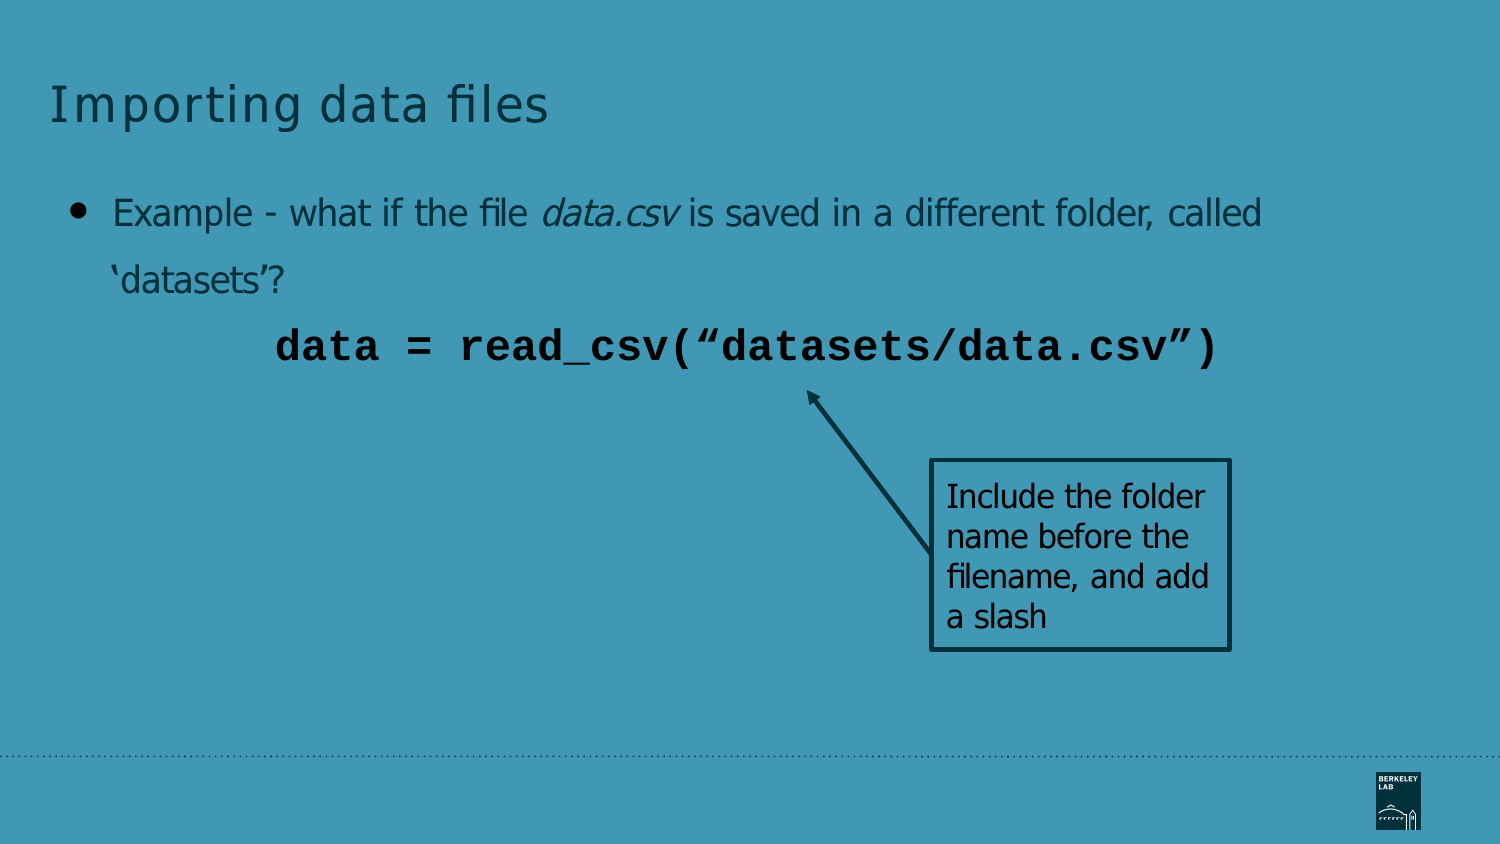

# Importing data files
Example - what if the file data.csv is saved in a different folder, called ‘datasets’?

data = read_csv(“datasets/data.csv”)
Include the folder name before the filename, and add a slash
7